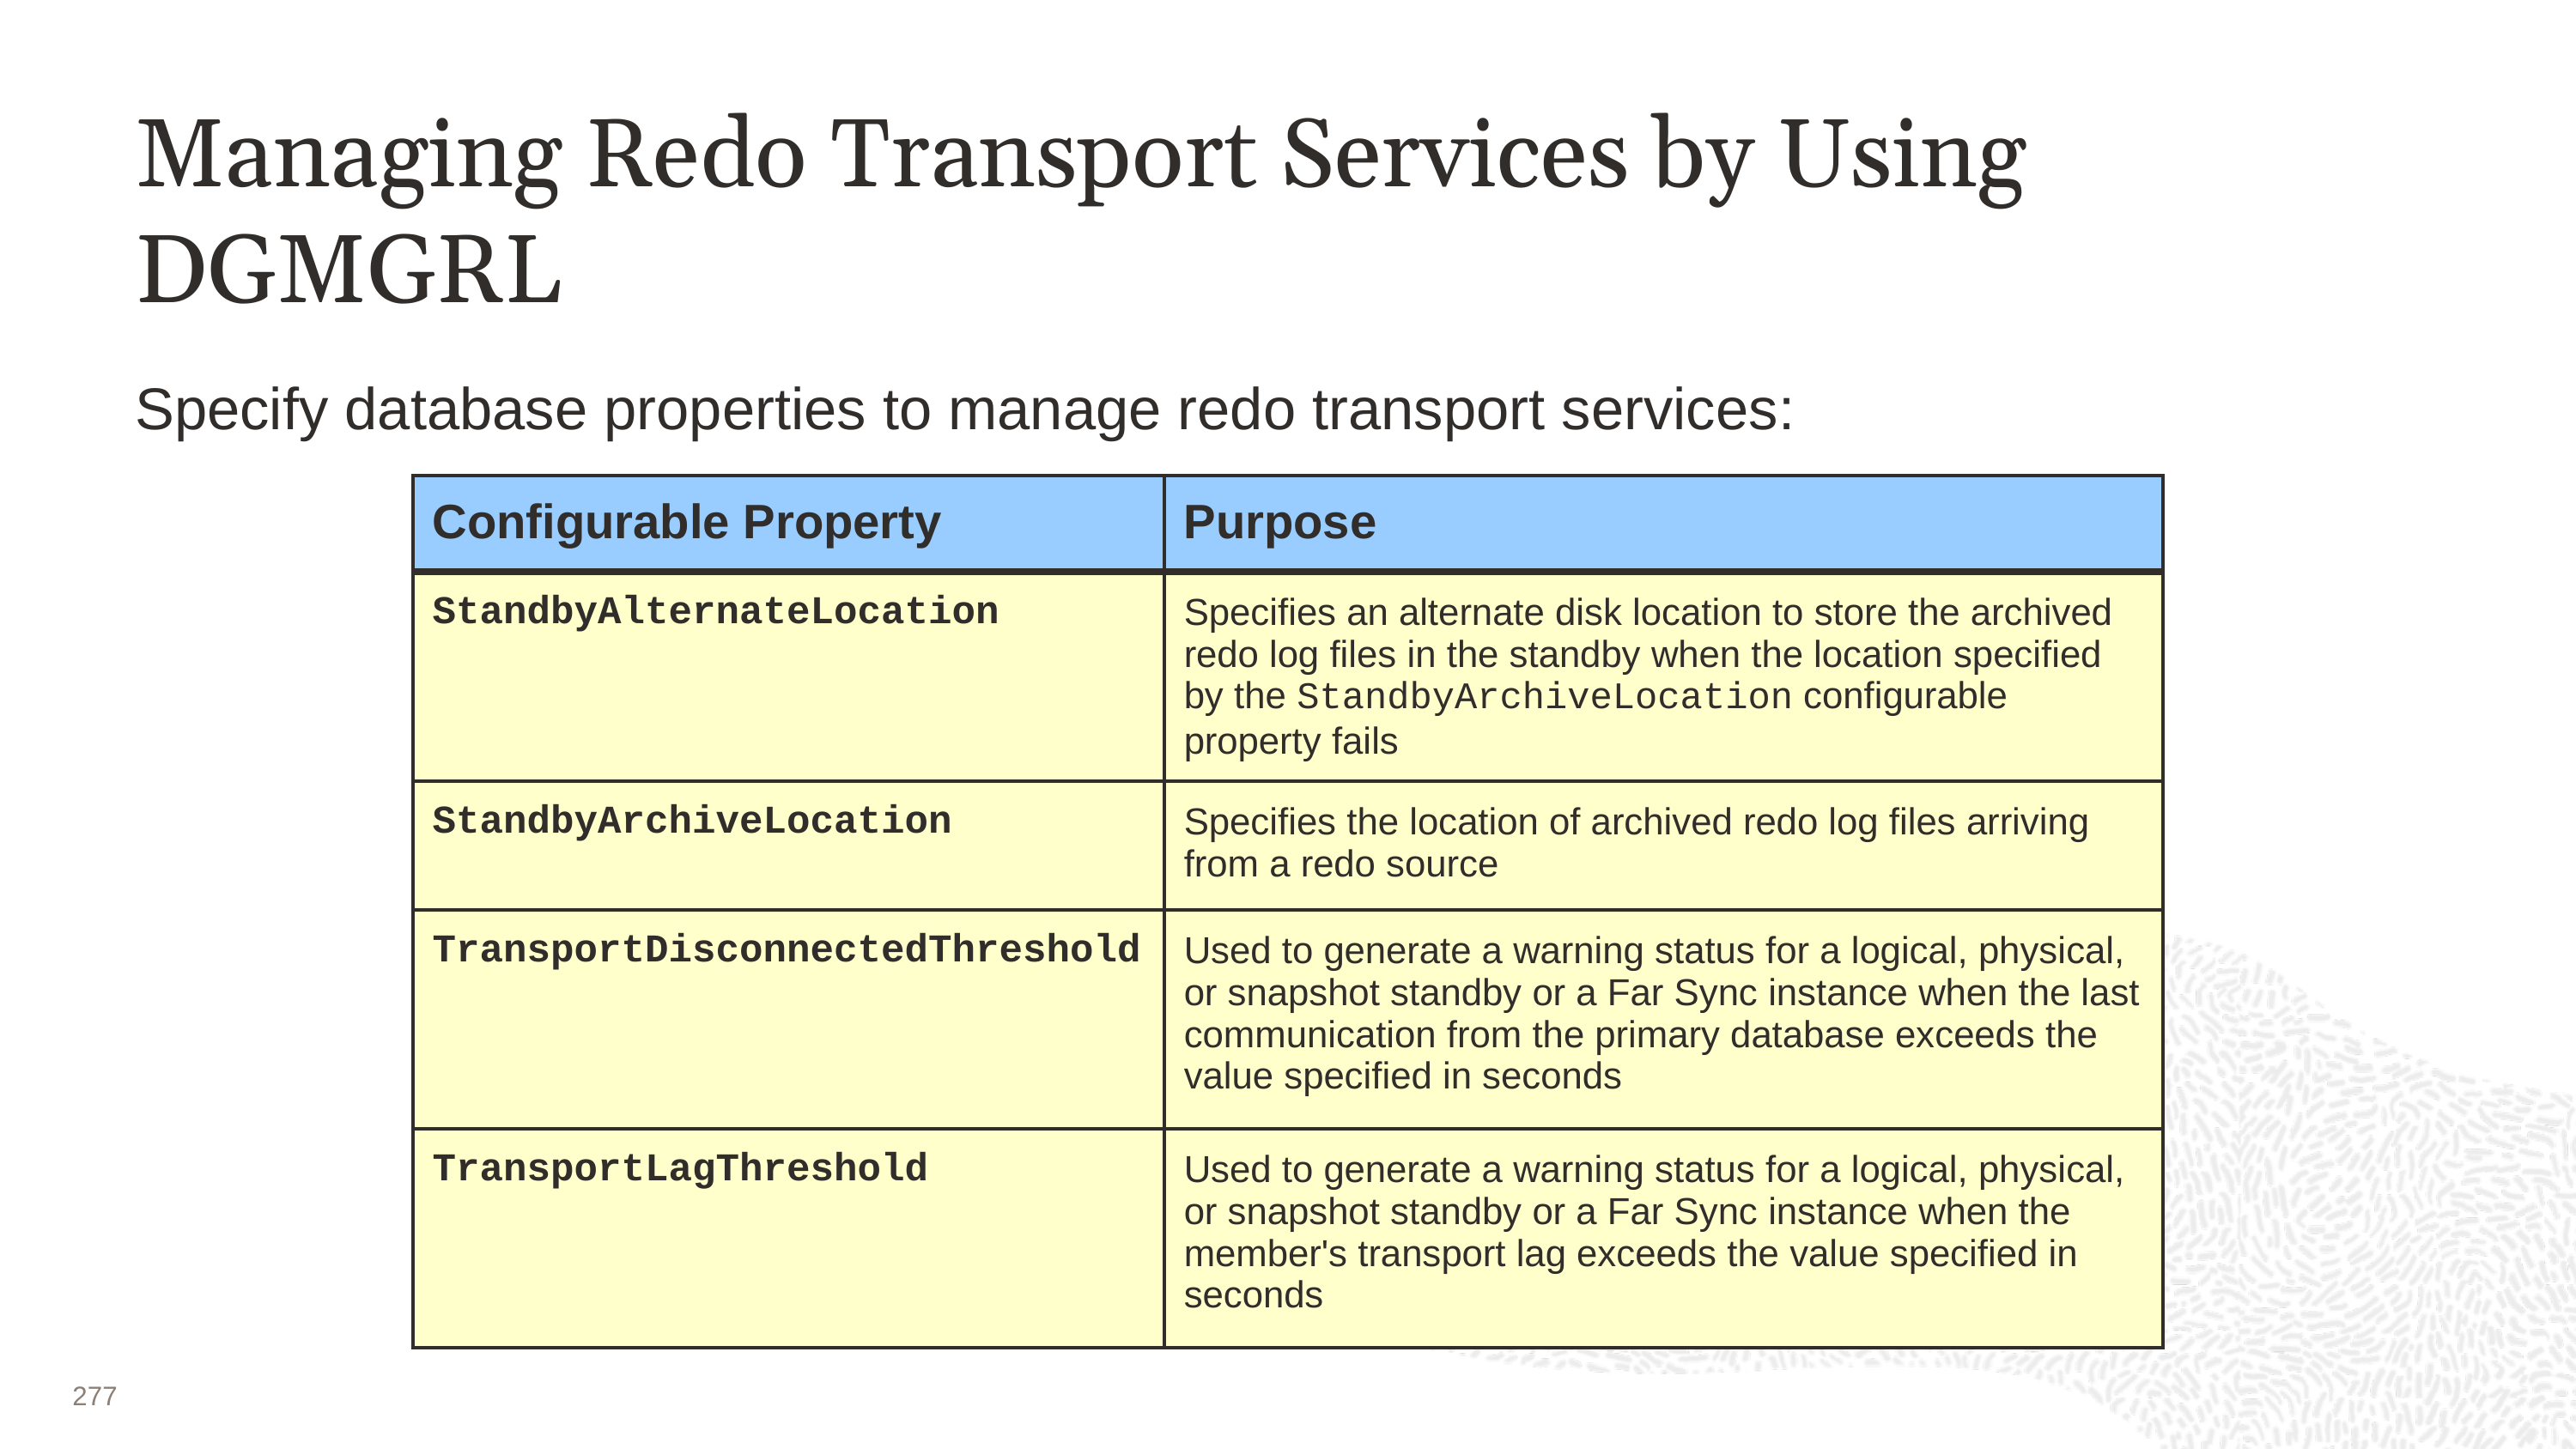

# Managing Redo Transport Services by Using DGMGRL
Specify database properties to manage redo transport services:

| Configurable Property | Purpose |
| --- | --- |
| StandbyAlternateLocation | Specifies an alternate disk location to store the archived redo log files in the standby when the location specified by the StandbyArchiveLocation configurable property fails |
| StandbyArchiveLocation | Specifies the location of archived redo log files arriving from a redo source |
| TransportDisconnectedThreshold | Used to generate a warning status for a logical, physical, or snapshot standby or a Far Sync instance when the last communication from the primary database exceeds the value specified in seconds |
| TransportLagThreshold | Used to generate a warning status for a logical, physical, or snapshot standby or a Far Sync instance when the member's transport lag exceeds the value specified in seconds |